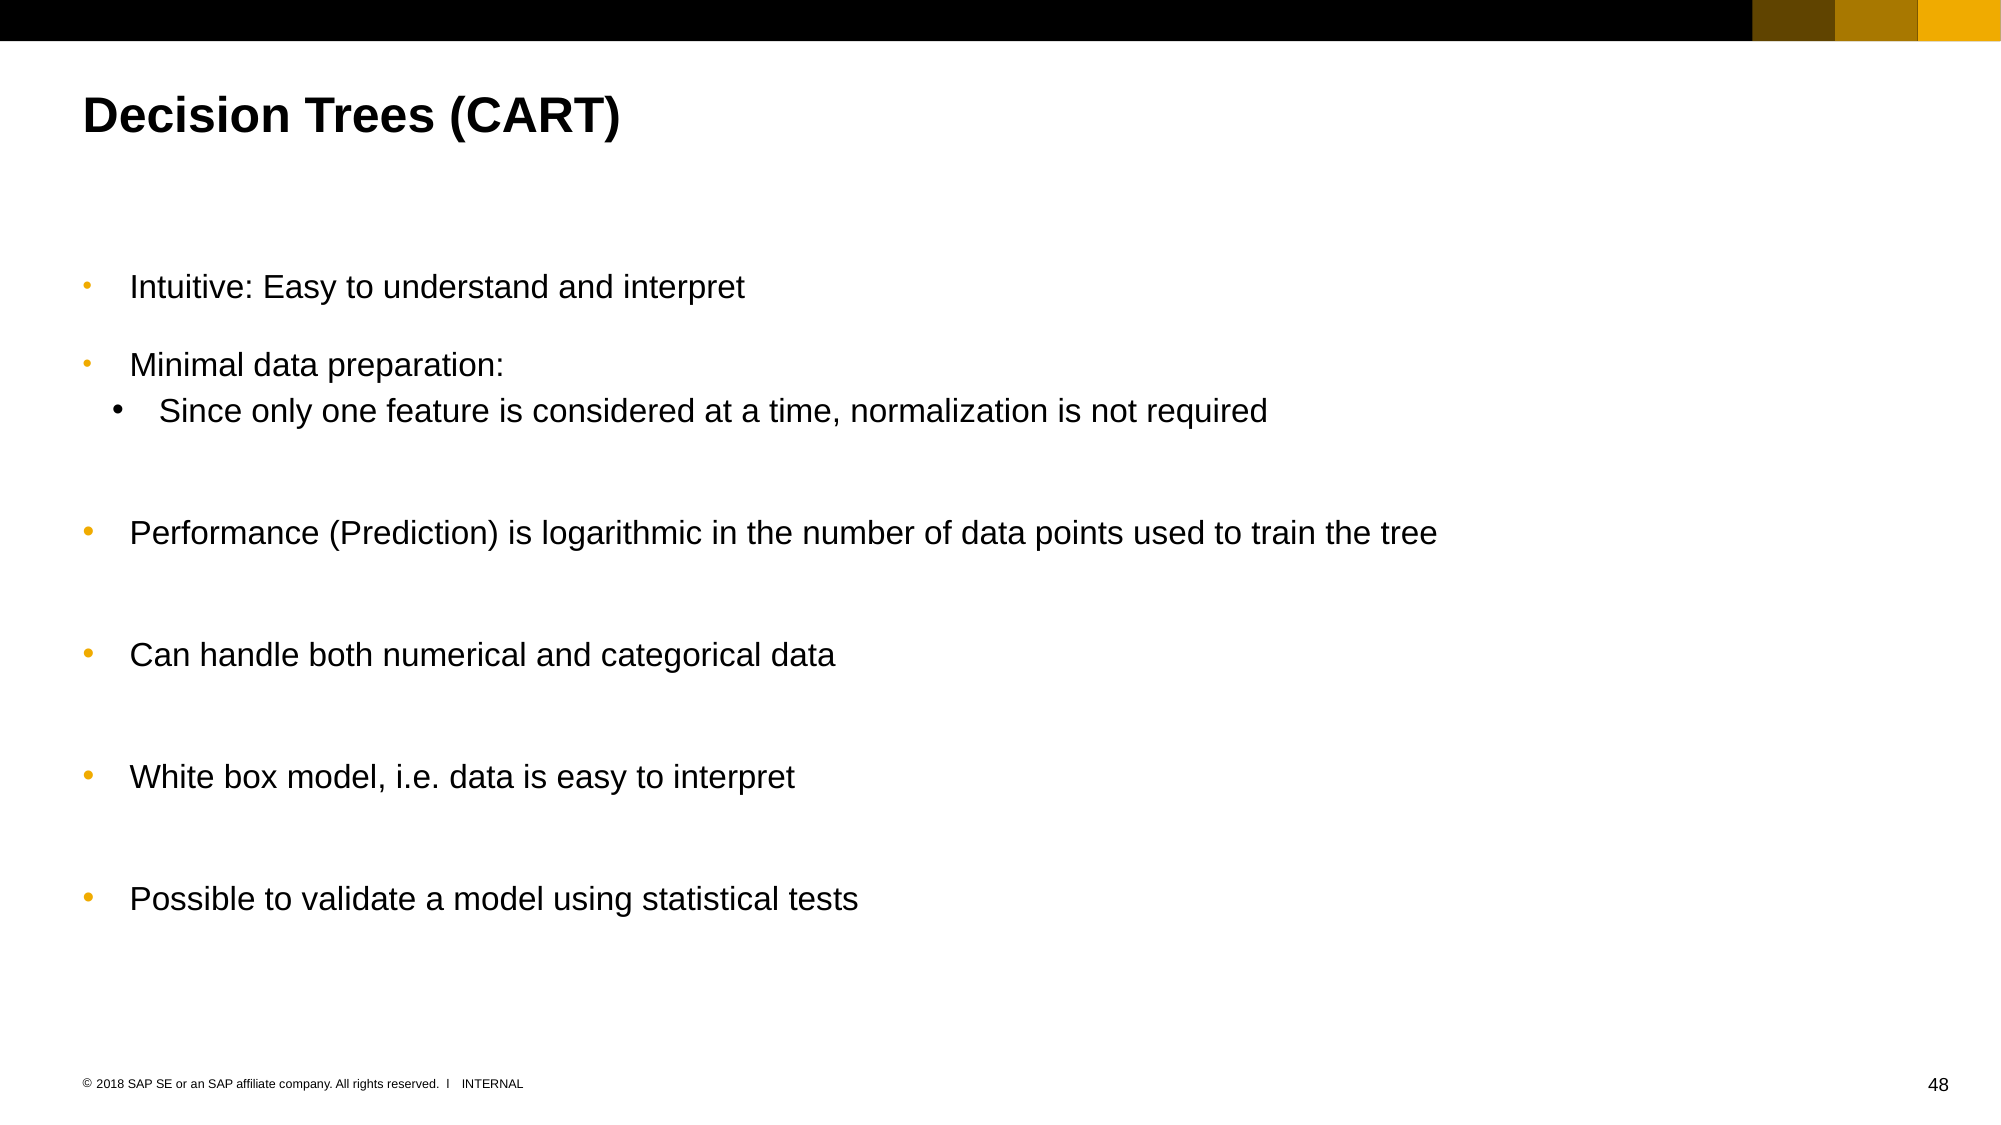

# Decision Trees (CART)
Intuitive: Easy to understand and interpret
Minimal data preparation:
Since only one feature is considered at a time, normalization is not required

Performance (Prediction) is logarithmic in the number of data points used to train the tree

Can handle both numerical and categorical data

White box model, i.e. data is easy to interpret

Possible to validate a model using statistical tests